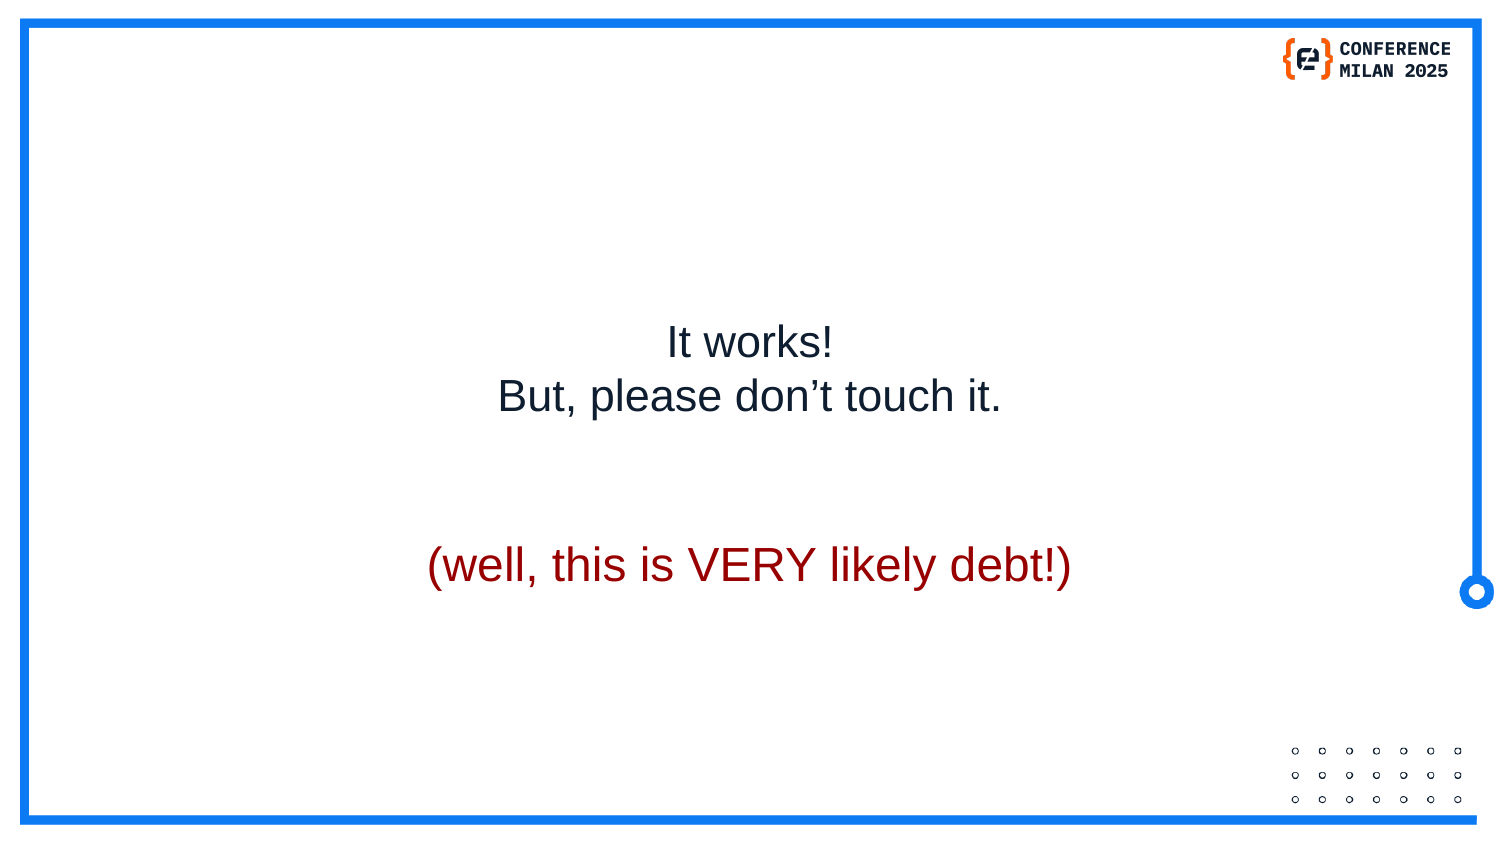

# It works!
But, please don’t touch it.
(well, this is VERY likely debt!)